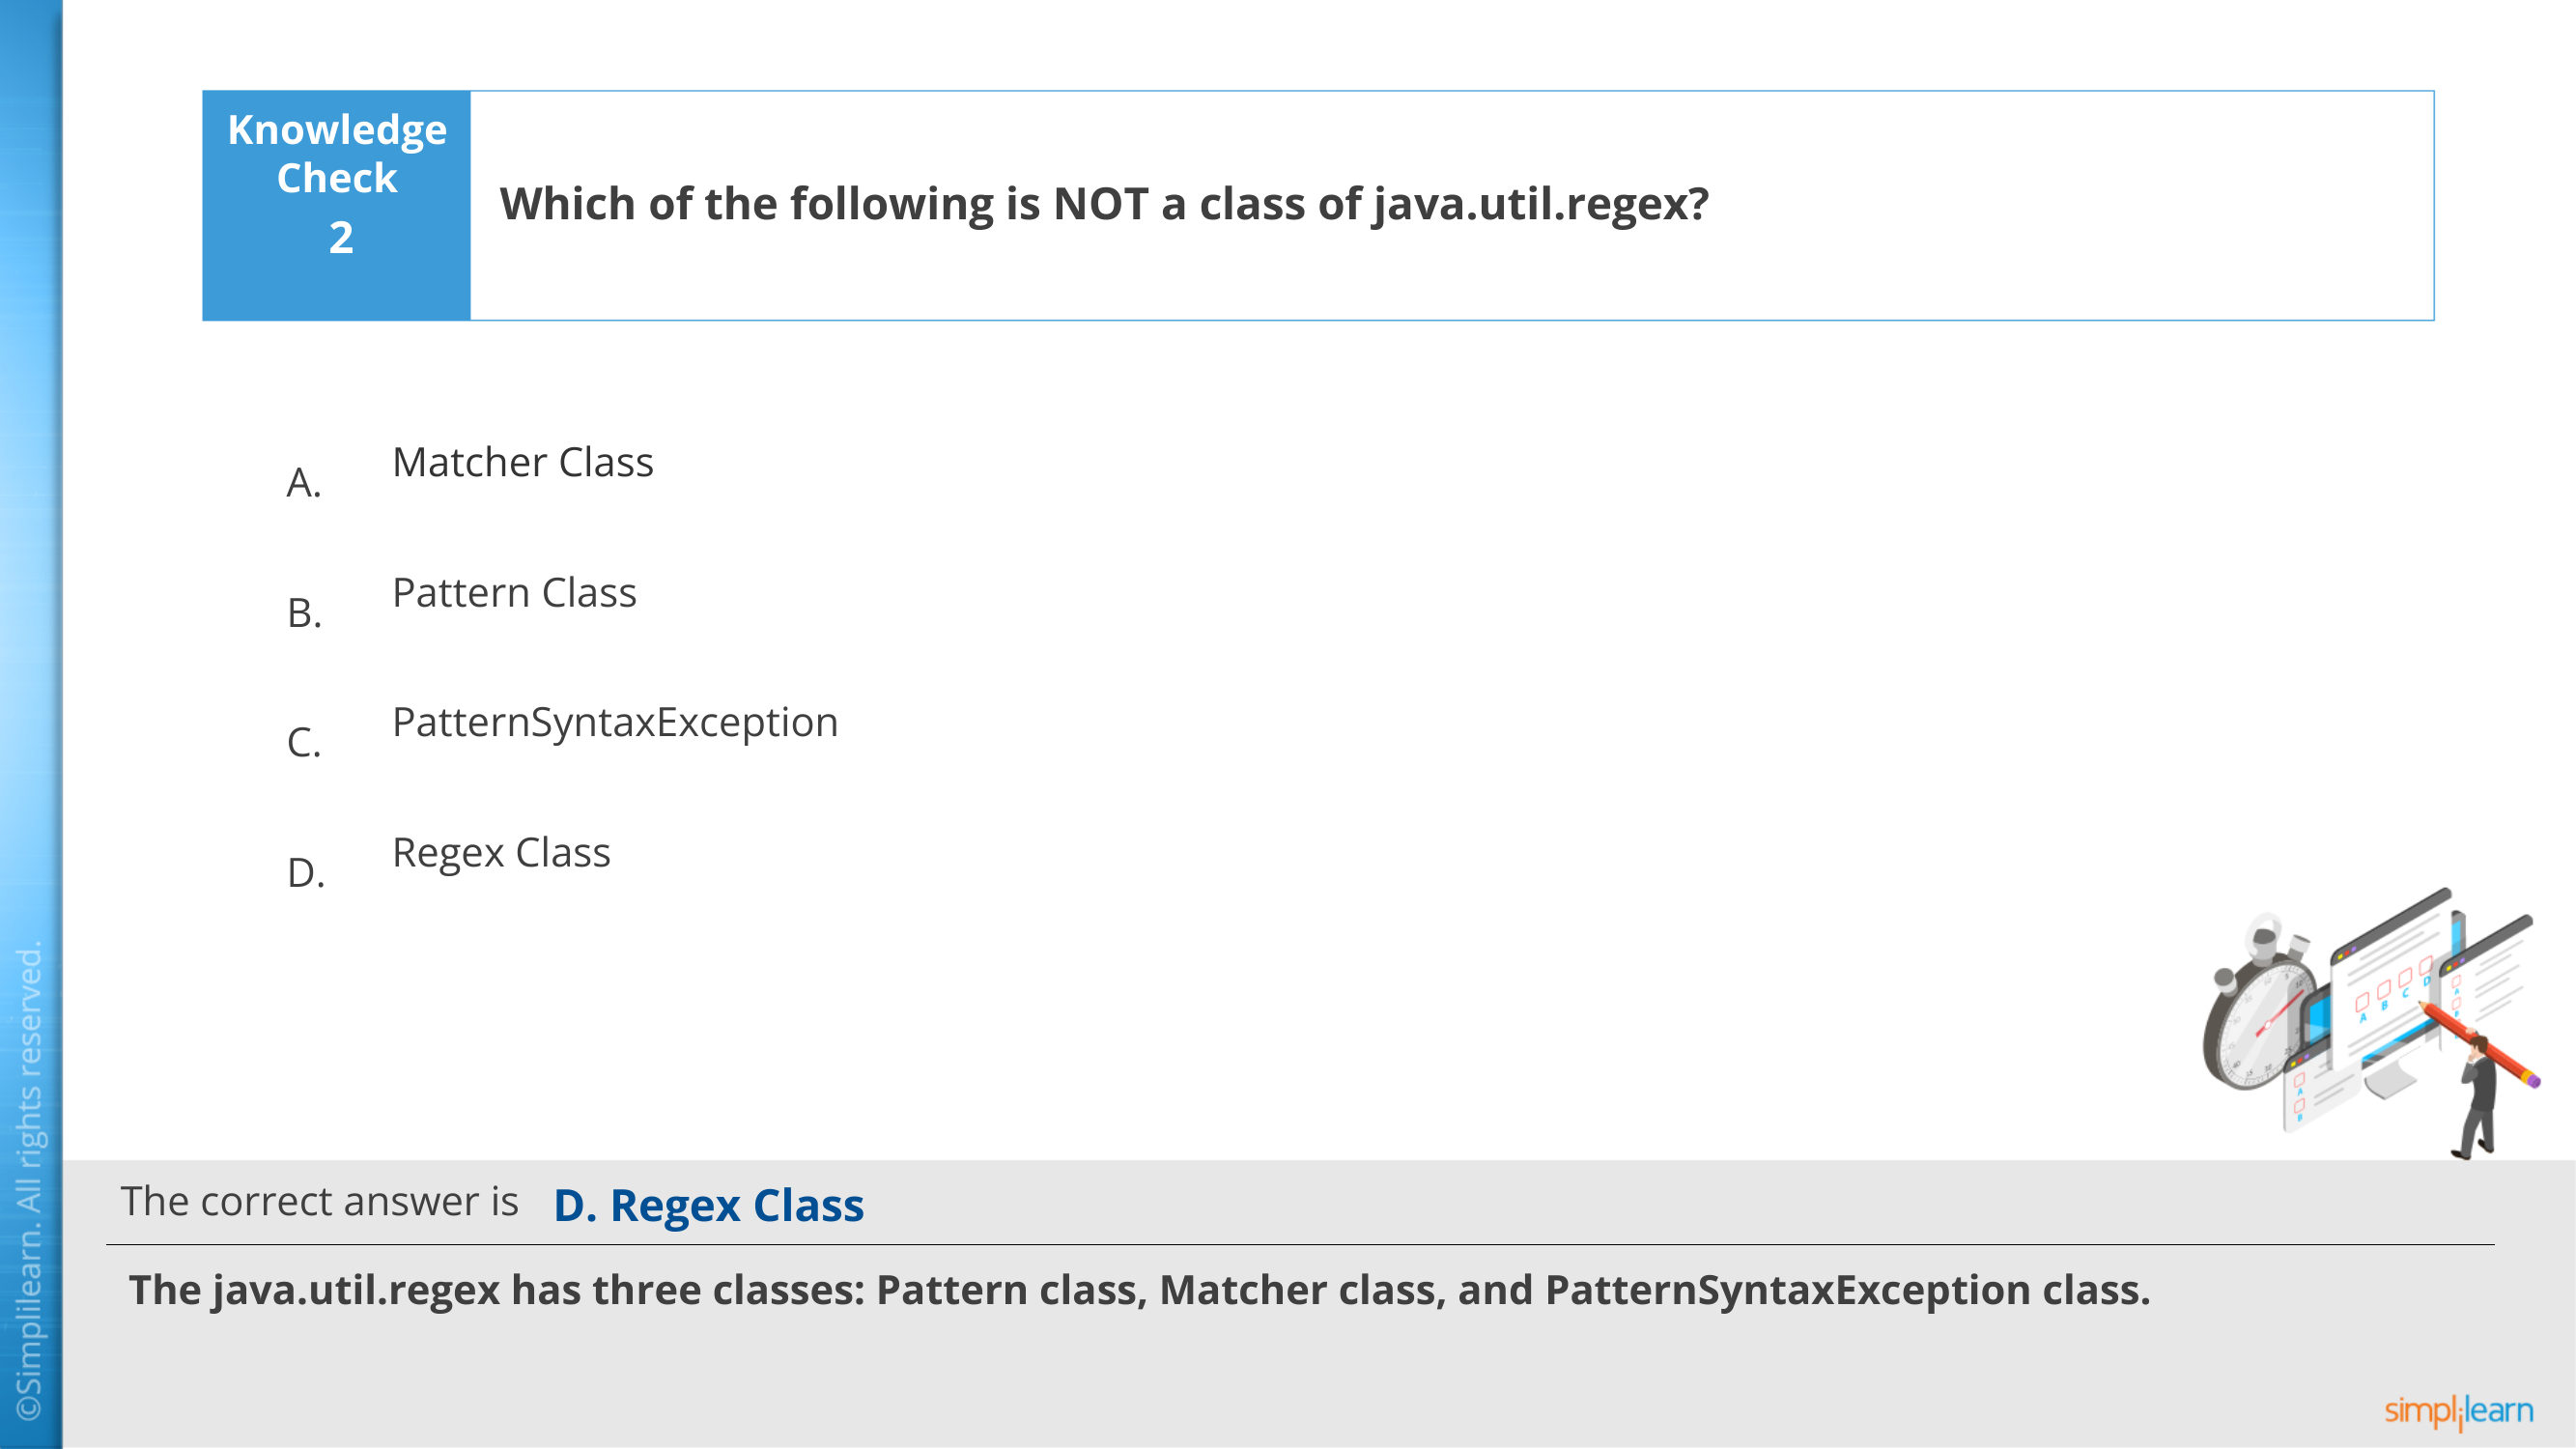

Which of the following is NOT a class of java.util.regex?
2
Matcher Class
Pattern Class
PatternSyntaxException
Regex Class
D. Regex Class
The java.util.regex has three classes: Pattern class, Matcher class, and PatternSyntaxException class.